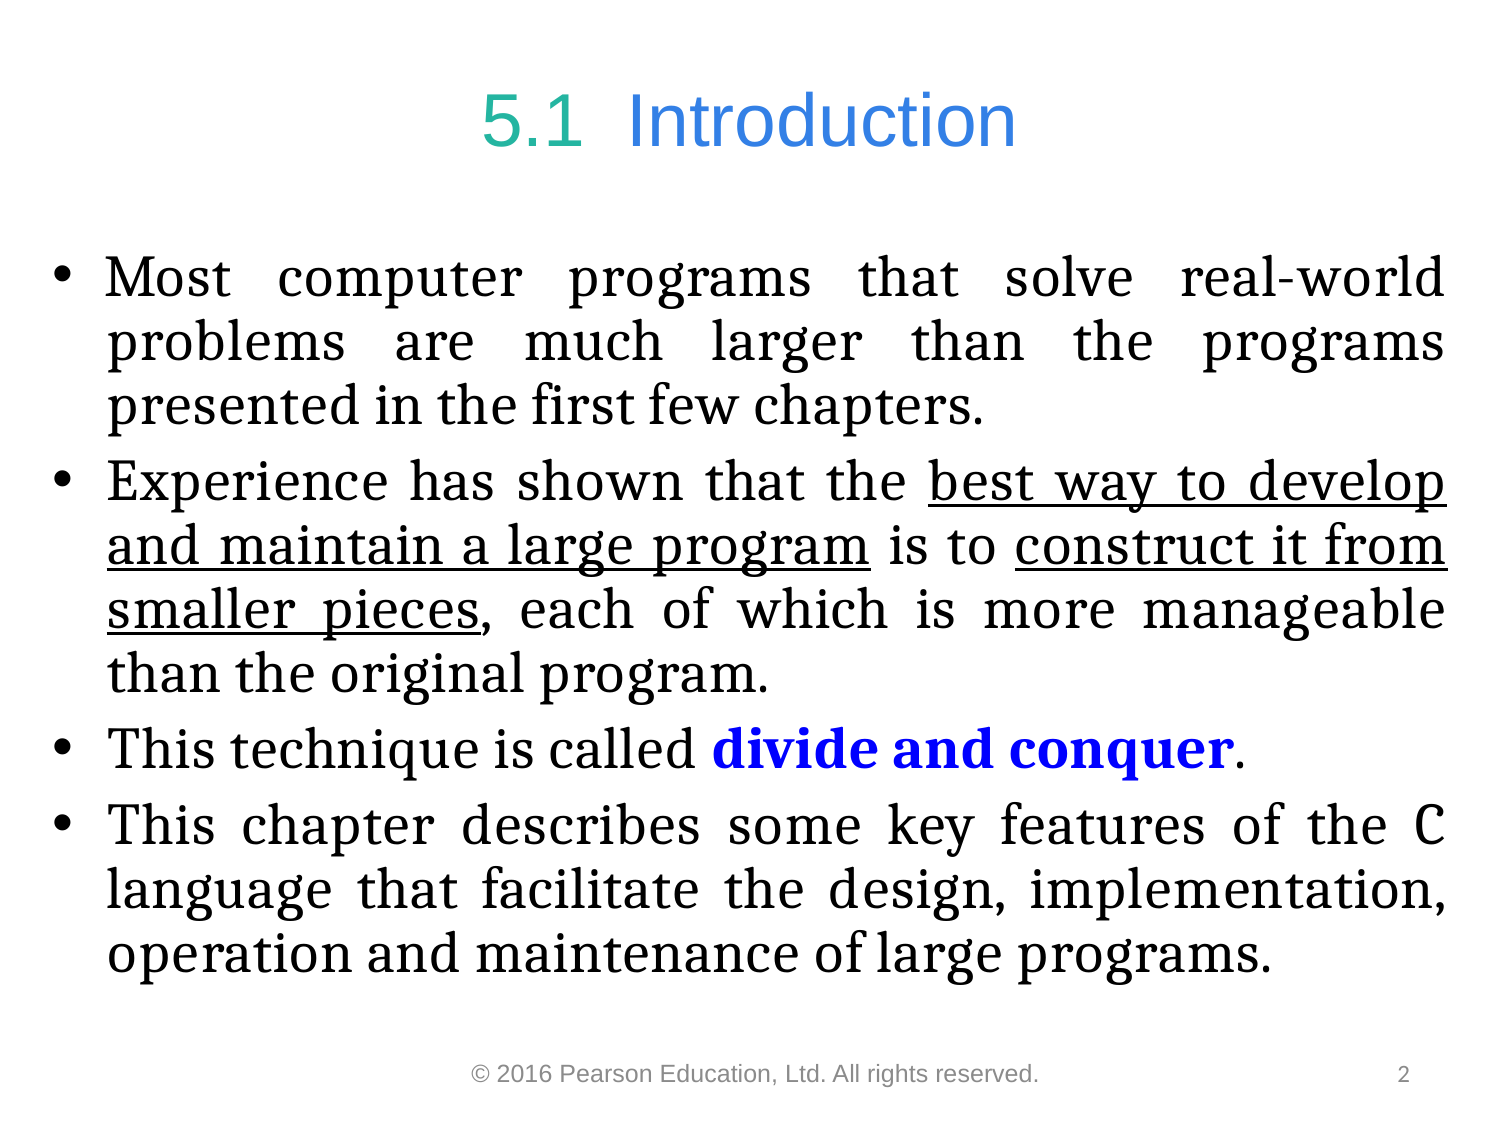

# 5.1  Introduction
Most computer programs that solve real-world problems are much larger than the programs presented in the first few chapters.
Experience has shown that the best way to develop and maintain a large program is to construct it from smaller pieces, each of which is more manageable than the original program.
This technique is called divide and conquer.
This chapter describes some key features of the C language that facilitate the design, implementation, operation and maintenance of large programs.
© 2016 Pearson Education, Ltd. All rights reserved.
2